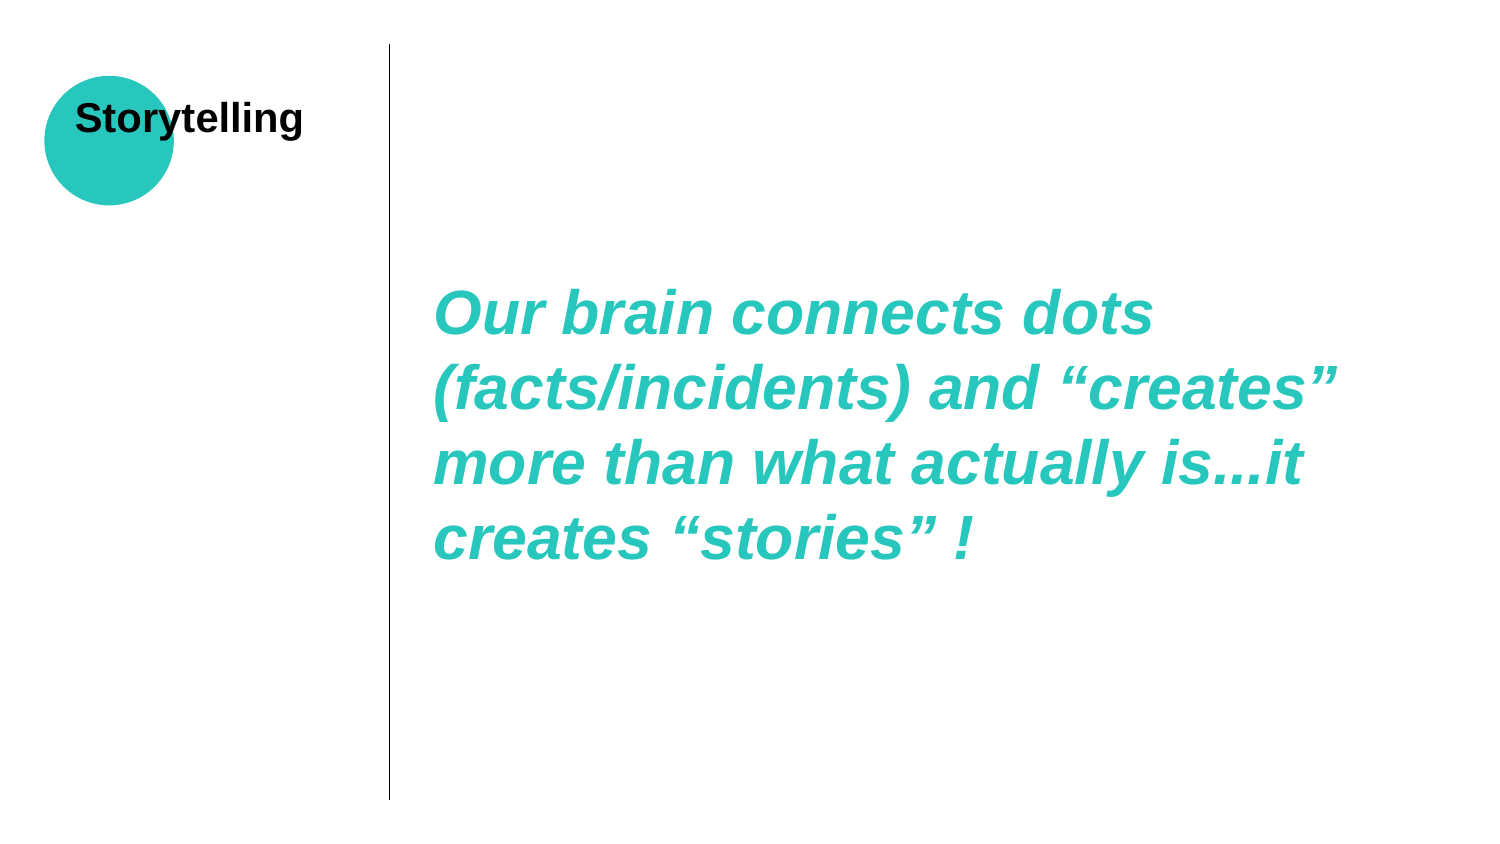

Our brain connects dots (facts/incidents) and “creates” more than what actually is...it creates “stories” !

# Storytelling